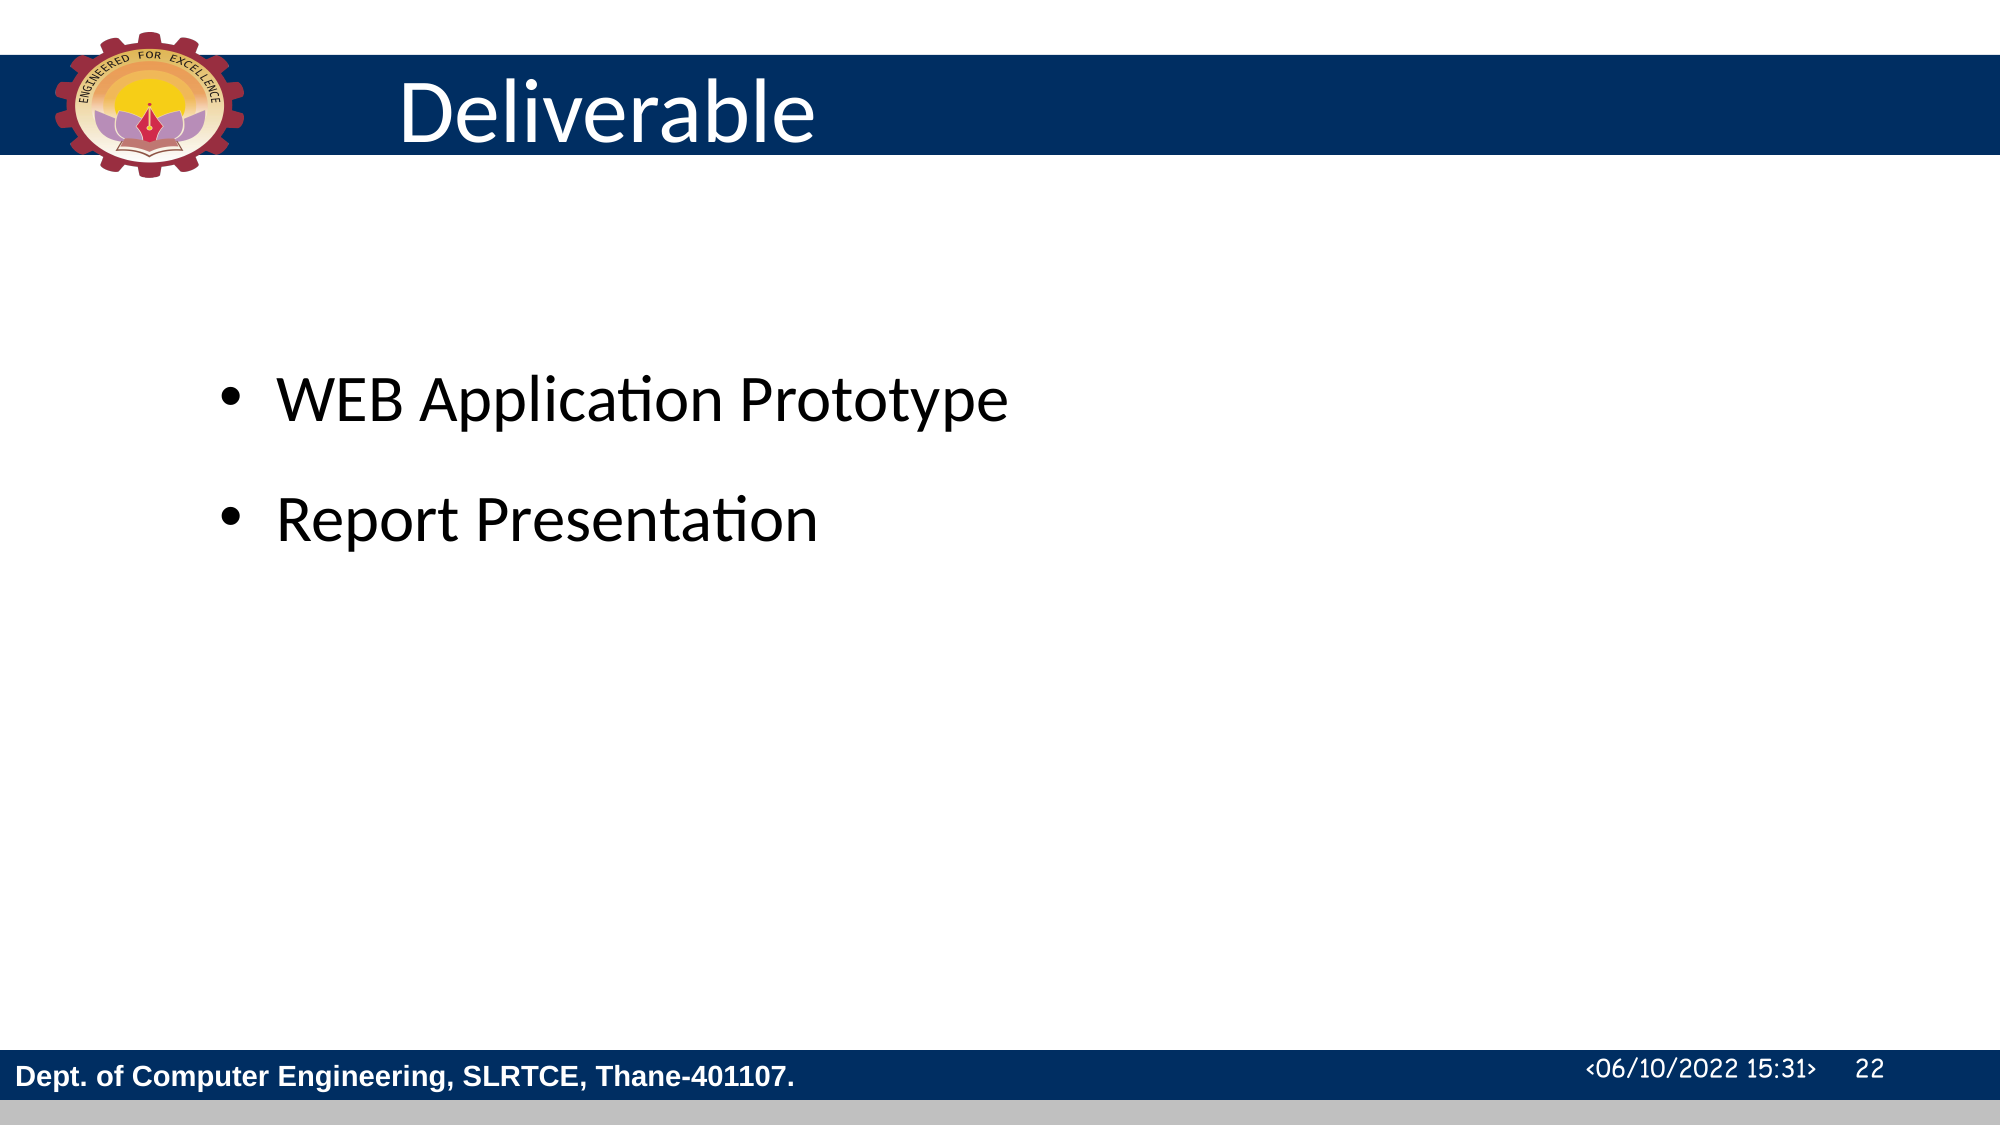

# Deliverable
WEB Application Prototype
Report Presentation
<06/10/2022 15:31>     22